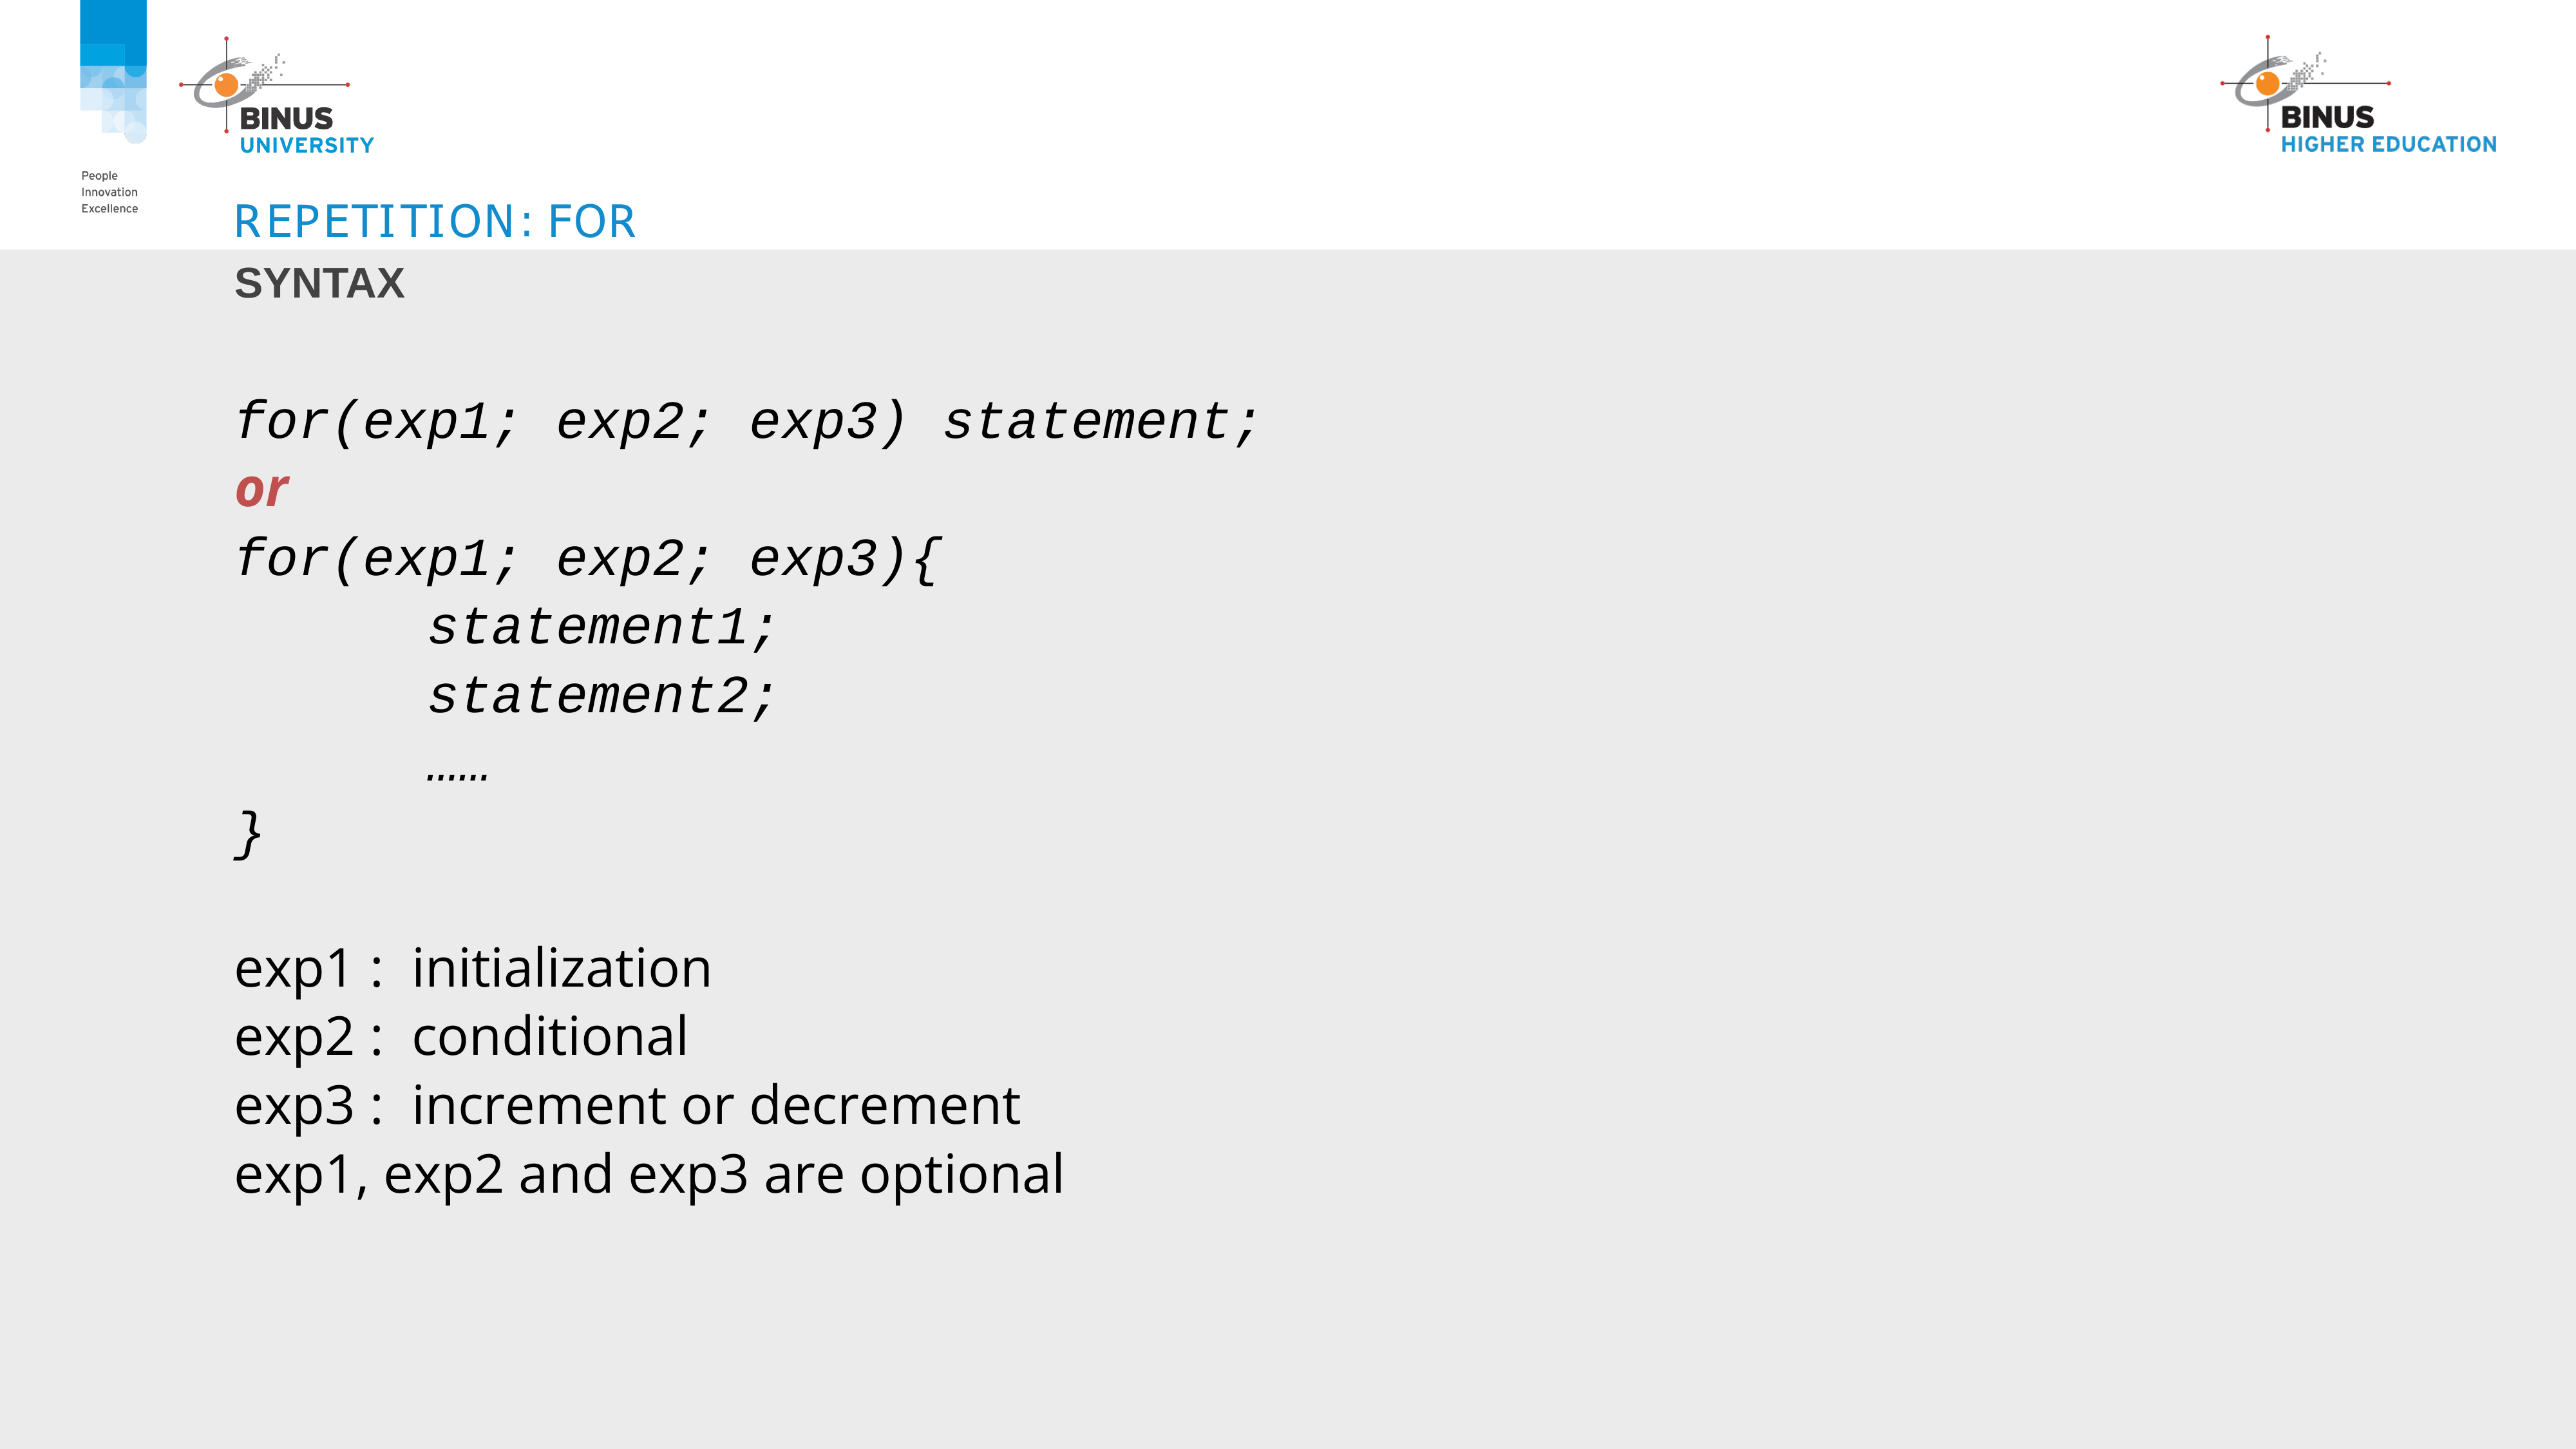

# repetition: for
syntax
for(exp1; exp2; exp3) statement;
or
for(exp1; exp2; exp3){
		statement1;
		statement2;
		……
}

exp1 :  initialization
exp2 :  conditional
exp3 :  increment or decrement
exp1, exp2 and exp3 are optional